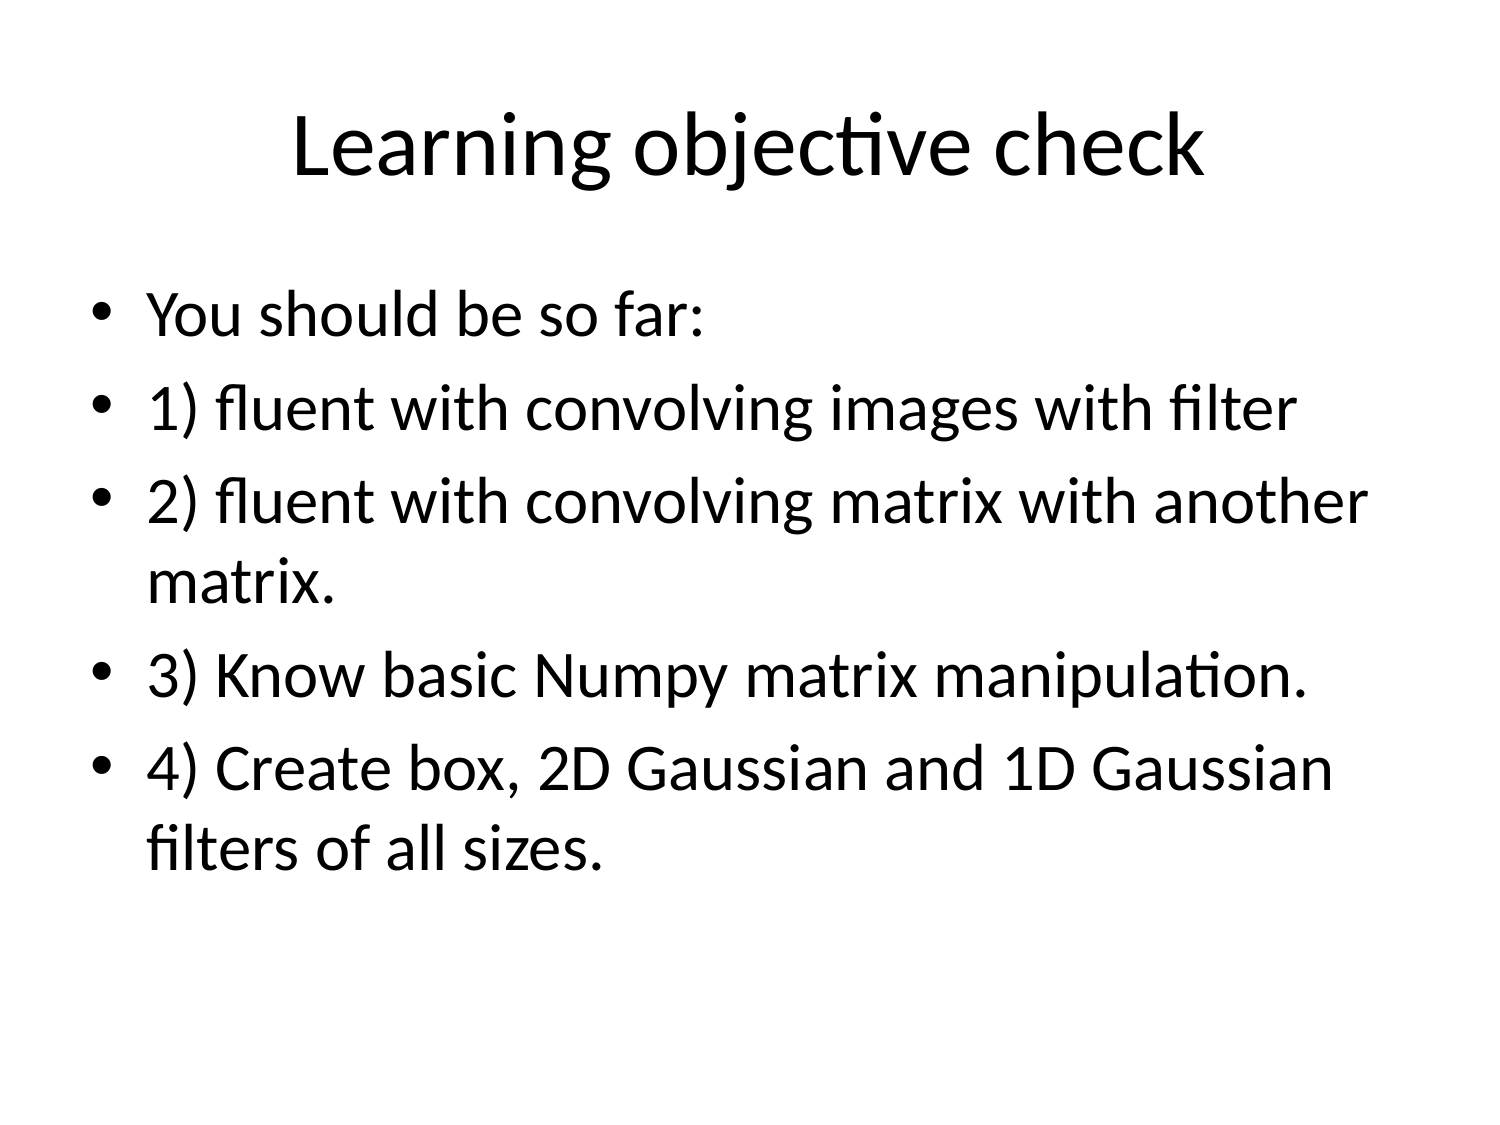

# Learning objective check
You should be so far:
1) fluent with convolving images with filter
2) fluent with convolving matrix with another matrix.
3) Know basic Numpy matrix manipulation.
4) Create box, 2D Gaussian and 1D Gaussian filters of all sizes.